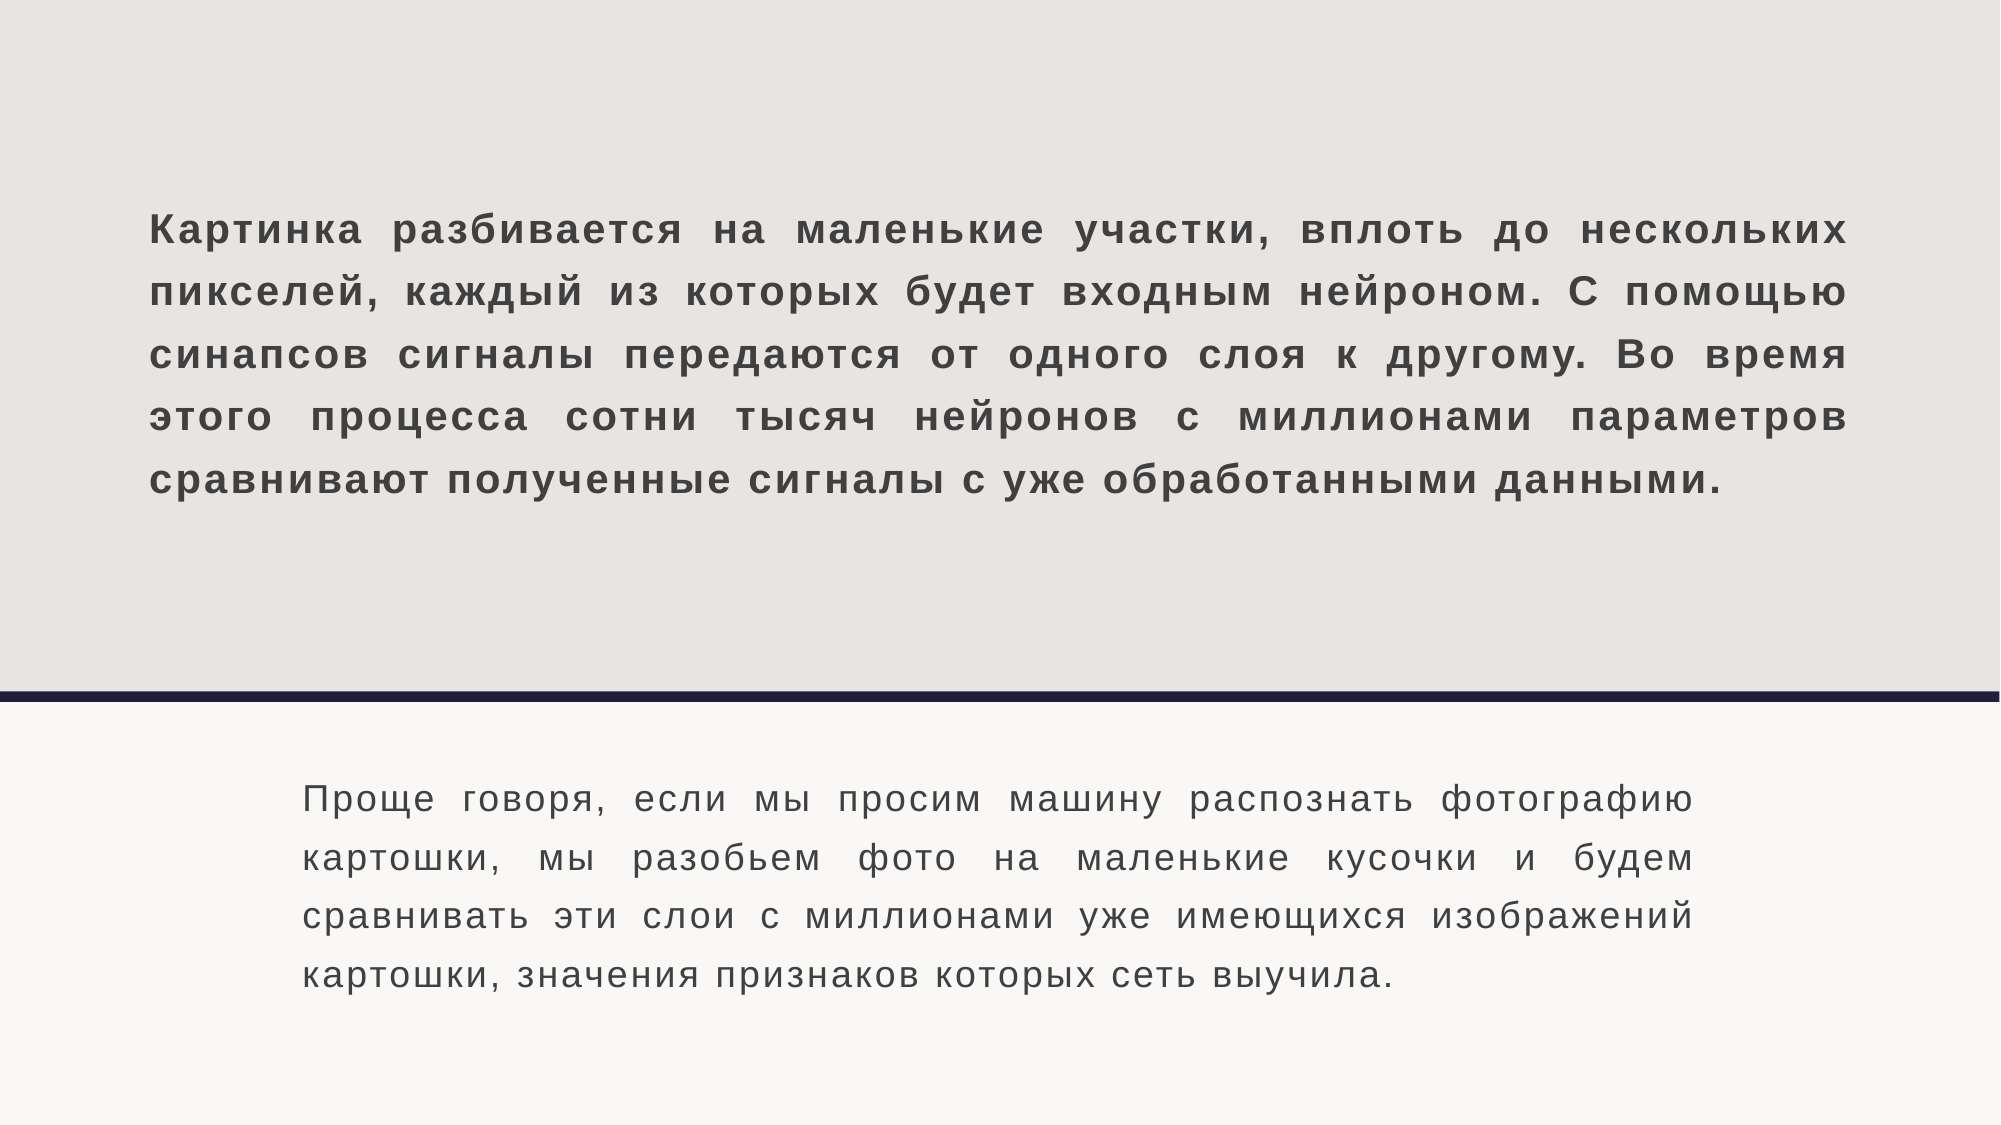

# Картинка разбивается на маленькие участки, вплоть до нескольких пикселей, каждый из которых будет входным нейроном. С помощью синапсов сигналы передаются от одного слоя к другому. Во время этого процесса сотни тысяч нейронов с миллионами параметров сравнивают полученные сигналы с уже обработанными данными.
Проще говоря, если мы просим машину распознать фотографию картошки, мы разобьем фото на маленькие кусочки и будем сравнивать эти слои с миллионами уже имеющихся изображений картошки, значения признаков которых сеть выучила.